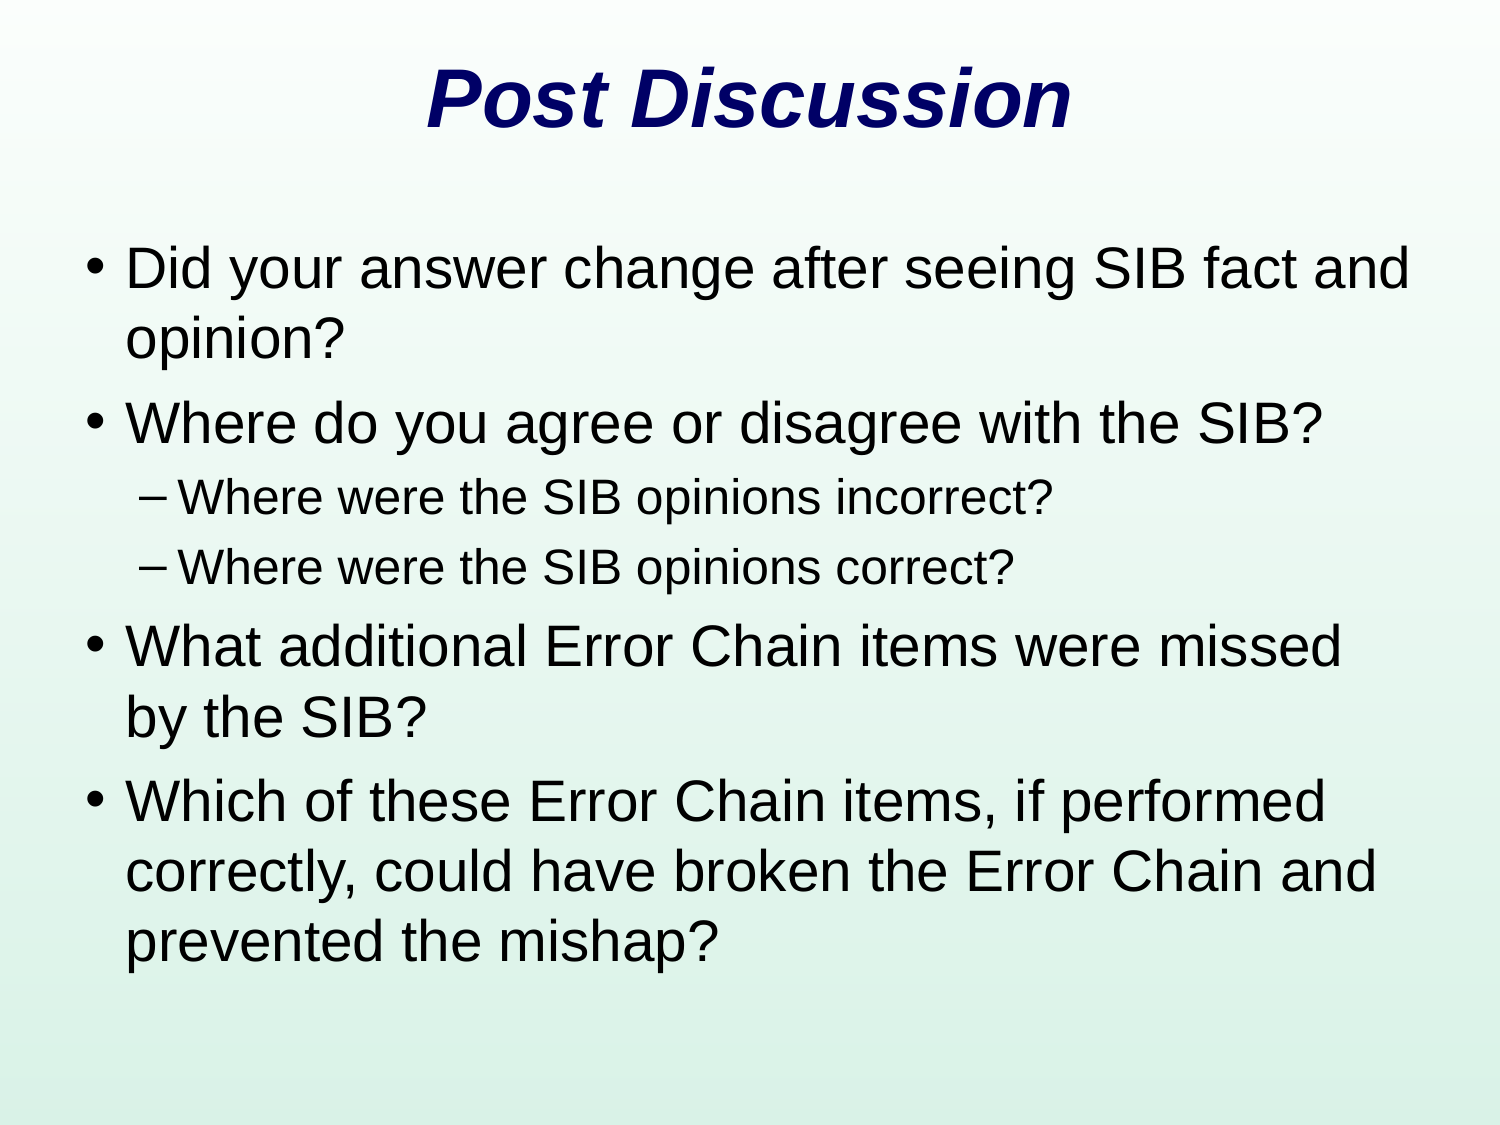

# Post Discussion
Did your answer change after seeing SIB fact and opinion?
Where do you agree or disagree with the SIB?
Where were the SIB opinions incorrect?
Where were the SIB opinions correct?
What additional Error Chain items were missed by the SIB?
Which of these Error Chain items, if performed correctly, could have broken the Error Chain and prevented the mishap?